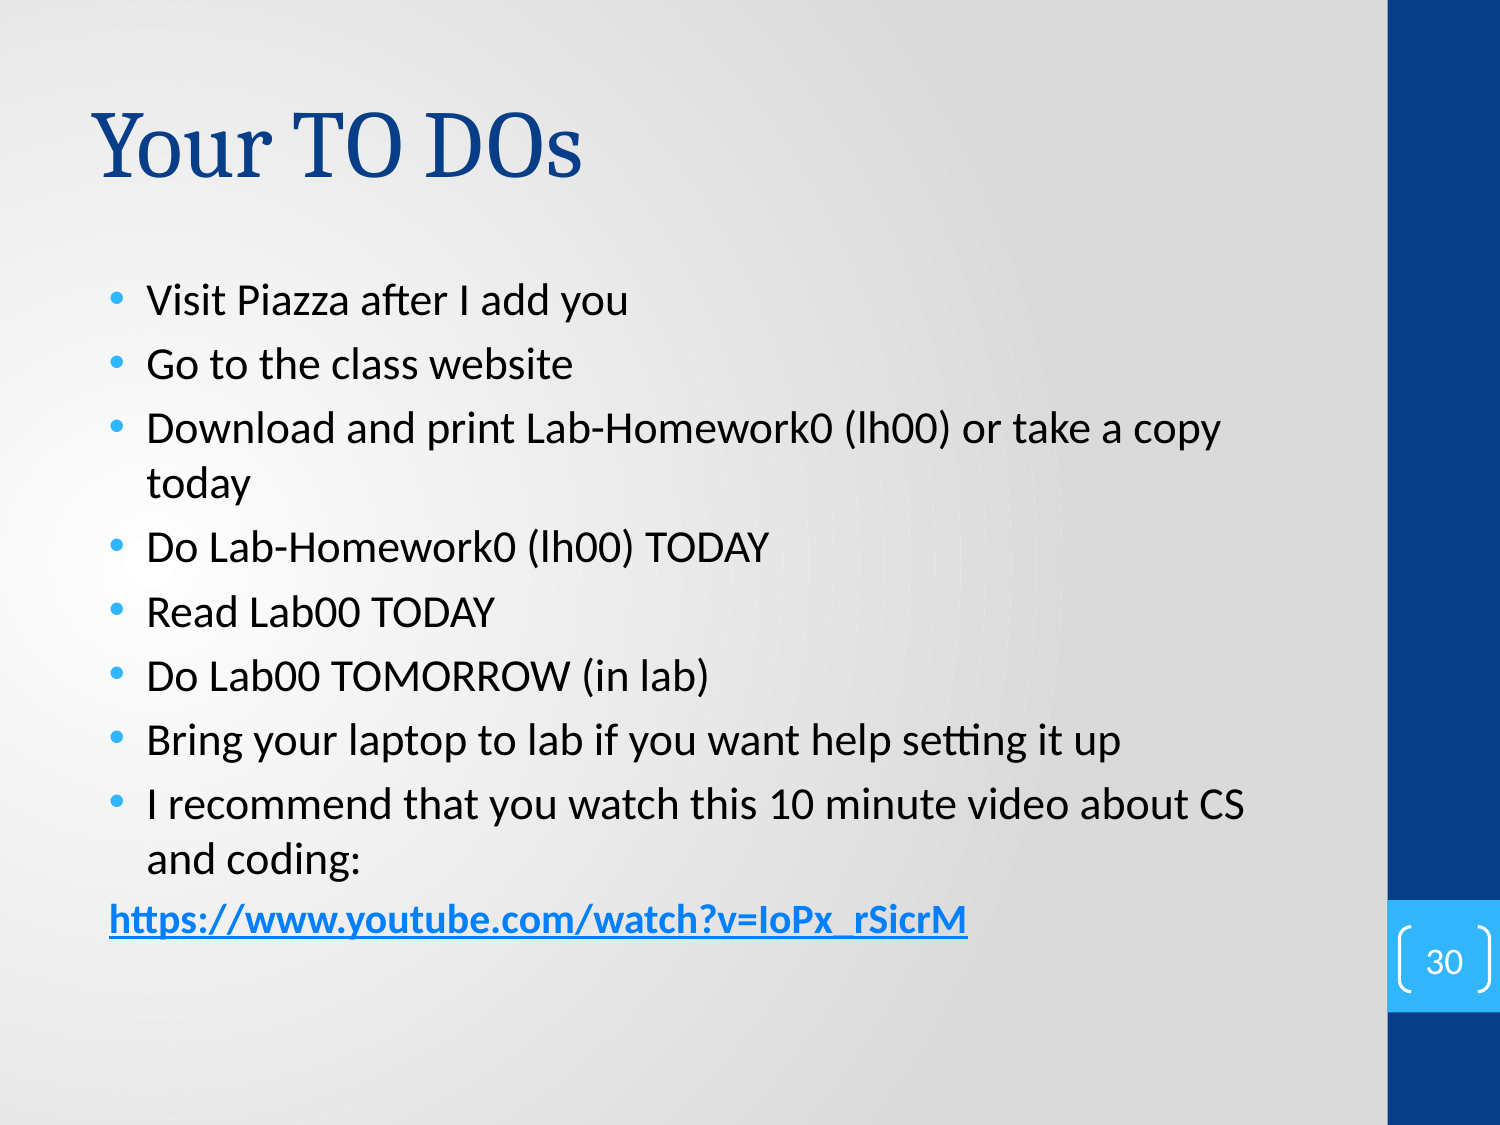

# Your TO DOs
Visit Piazza after I add you
Go to the class website
Download and print Lab-Homework0 (lh00) or take a copy today
Do Lab-Homework0 (lh00) TODAY
Read Lab00 TODAY
Do Lab00 TOMORROW (in lab)
Bring your laptop to lab if you want help setting it up
I recommend that you watch this 10 minute video about CS and coding:
https://www.youtube.com/watch?v=IoPx_rSicrM

30